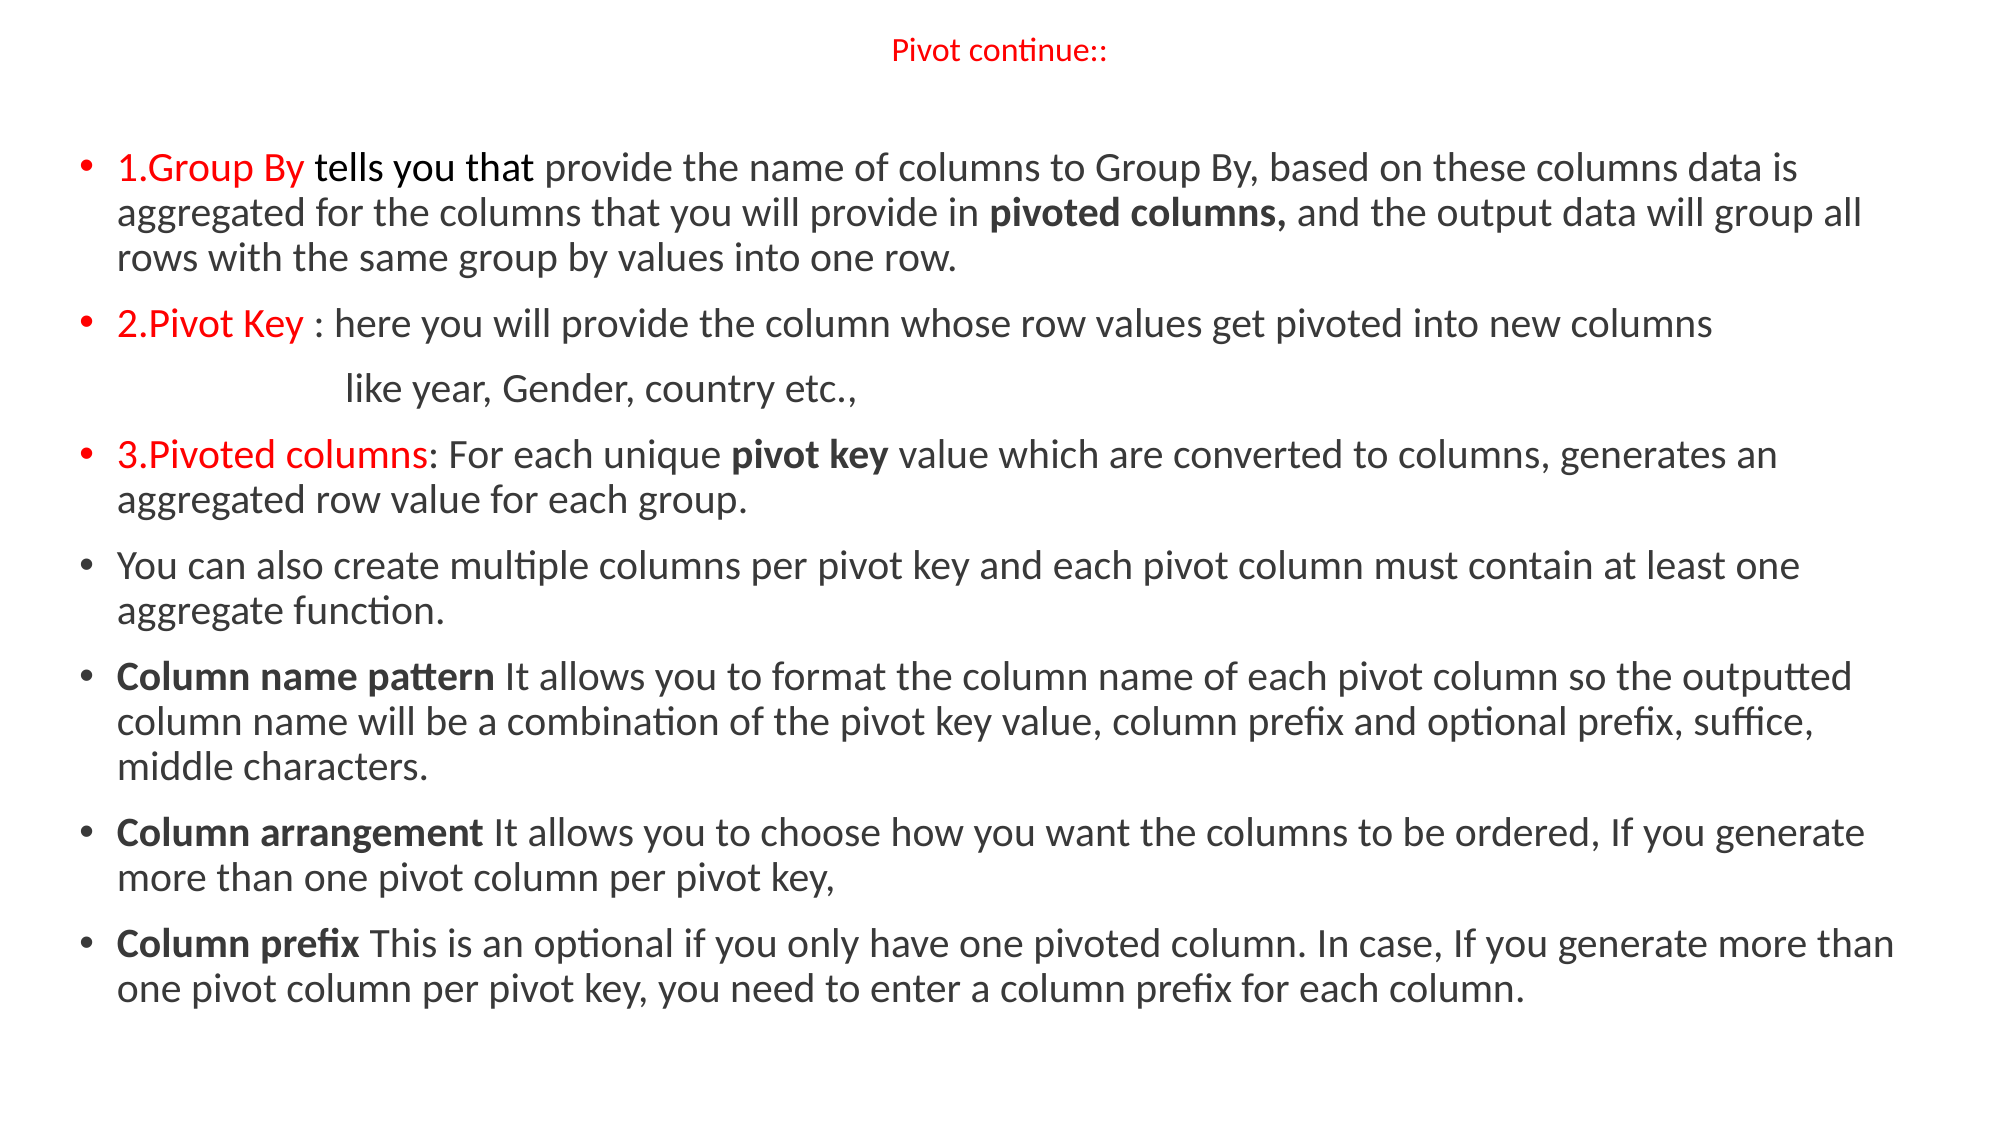

# Pivot continue::
1.Group By tells you that provide the name of columns to Group By, based on these columns data is aggregated for the columns that you will provide in pivoted columns, and the output data will group all rows with the same group by values into one row.
2.Pivot Key : here you will provide the column whose row values get pivoted into new columns
                            like year, Gender, country etc.,
3.Pivoted columns: For each unique pivot key value which are converted to columns, generates an aggregated row value for each group.
You can also create multiple columns per pivot key and each pivot column must contain at least one aggregate function.
Column name pattern It allows you to format the column name of each pivot column so the outputted column name will be a combination of the pivot key value, column prefix and optional prefix, suffice, middle characters.
Column arrangement It allows you to choose how you want the columns to be ordered, If you generate more than one pivot column per pivot key,
Column prefix This is an optional if you only have one pivoted column. In case, If you generate more than one pivot column per pivot key, you need to enter a column prefix for each column.